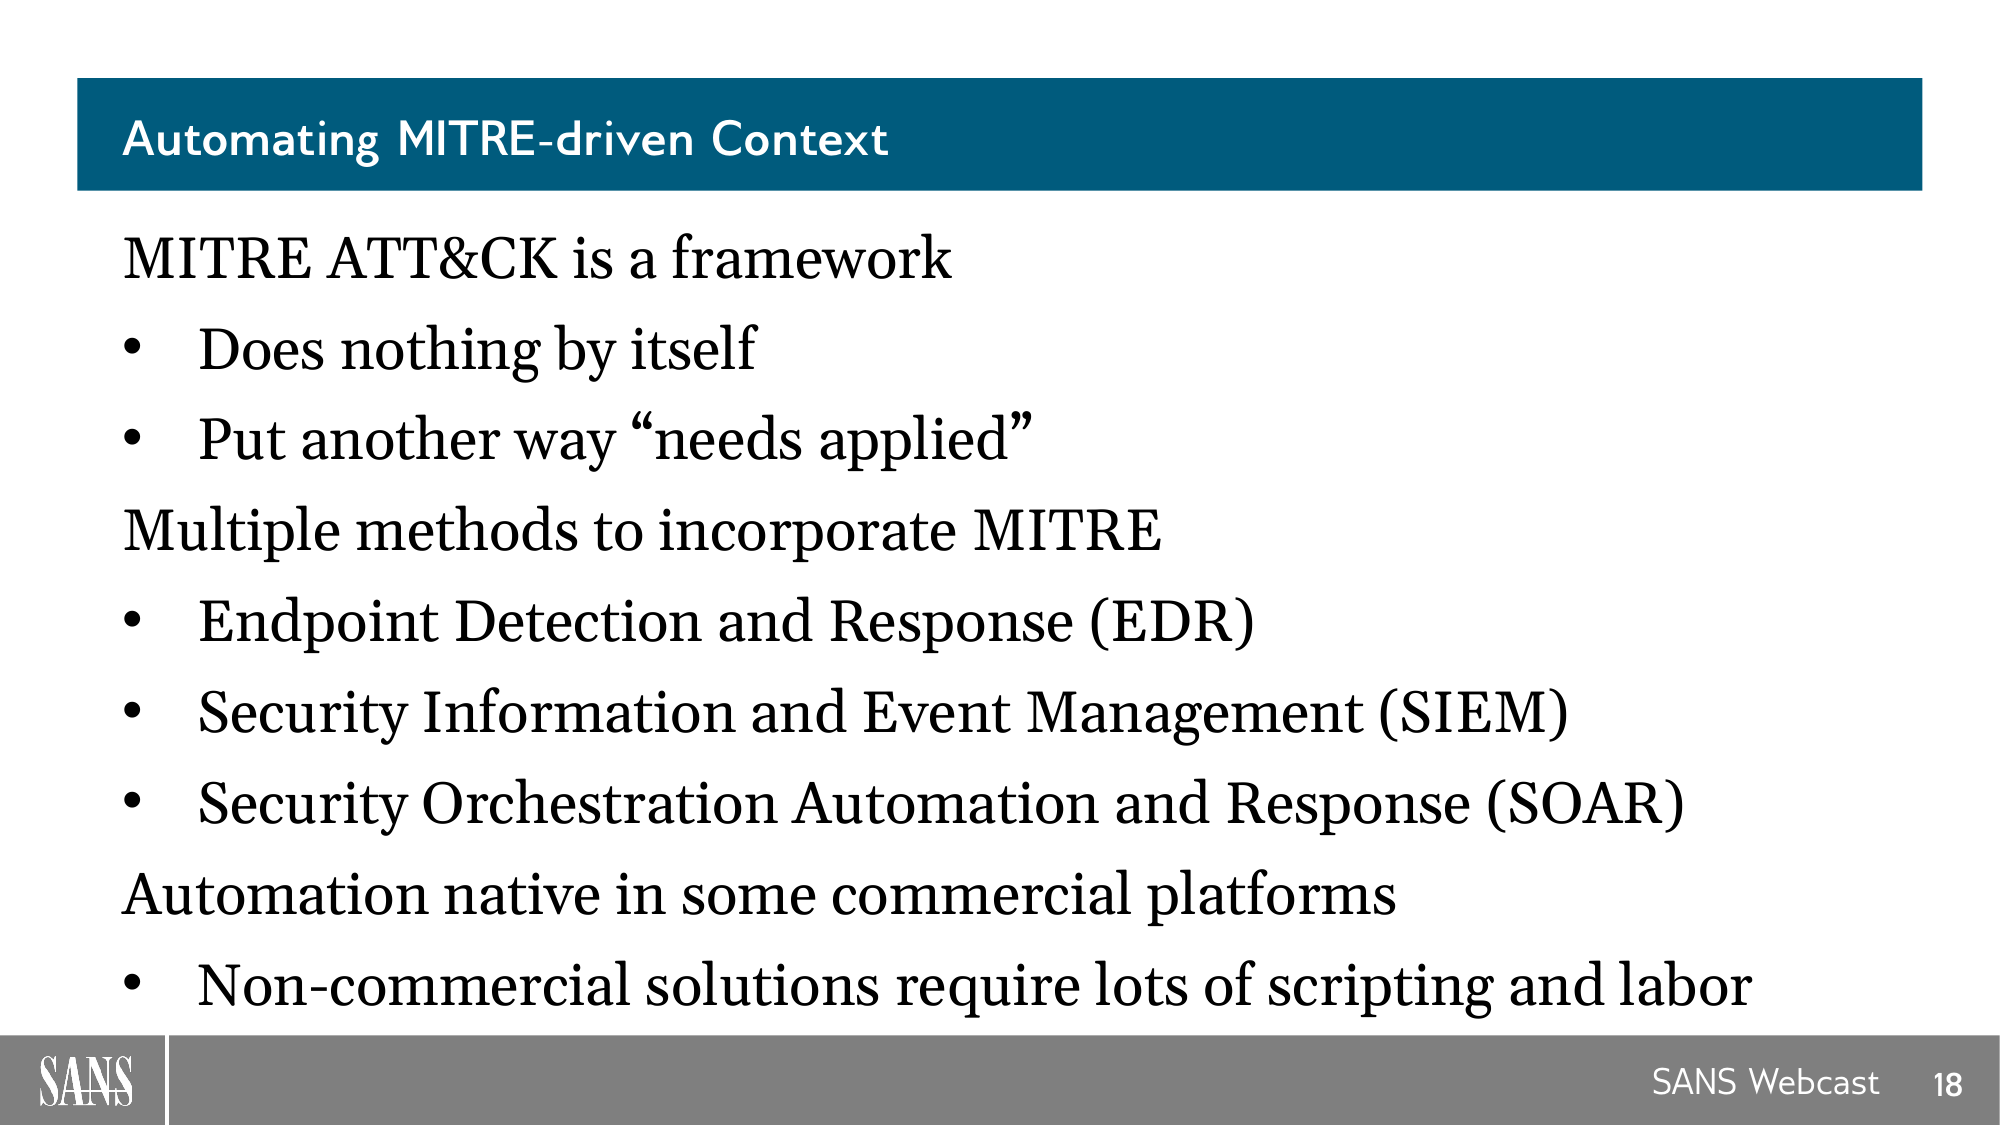

# Automating MITRE-driven Context
MITRE ATT&CK is a framework
Does nothing by itself
Put another way “needs applied”
Multiple methods to incorporate MITRE
Endpoint Detection and Response (EDR)
Security Information and Event Management (SIEM)
Security Orchestration Automation and Response (SOAR)
Automation native in some commercial platforms
Non-commercial solutions require lots of scripting and labor